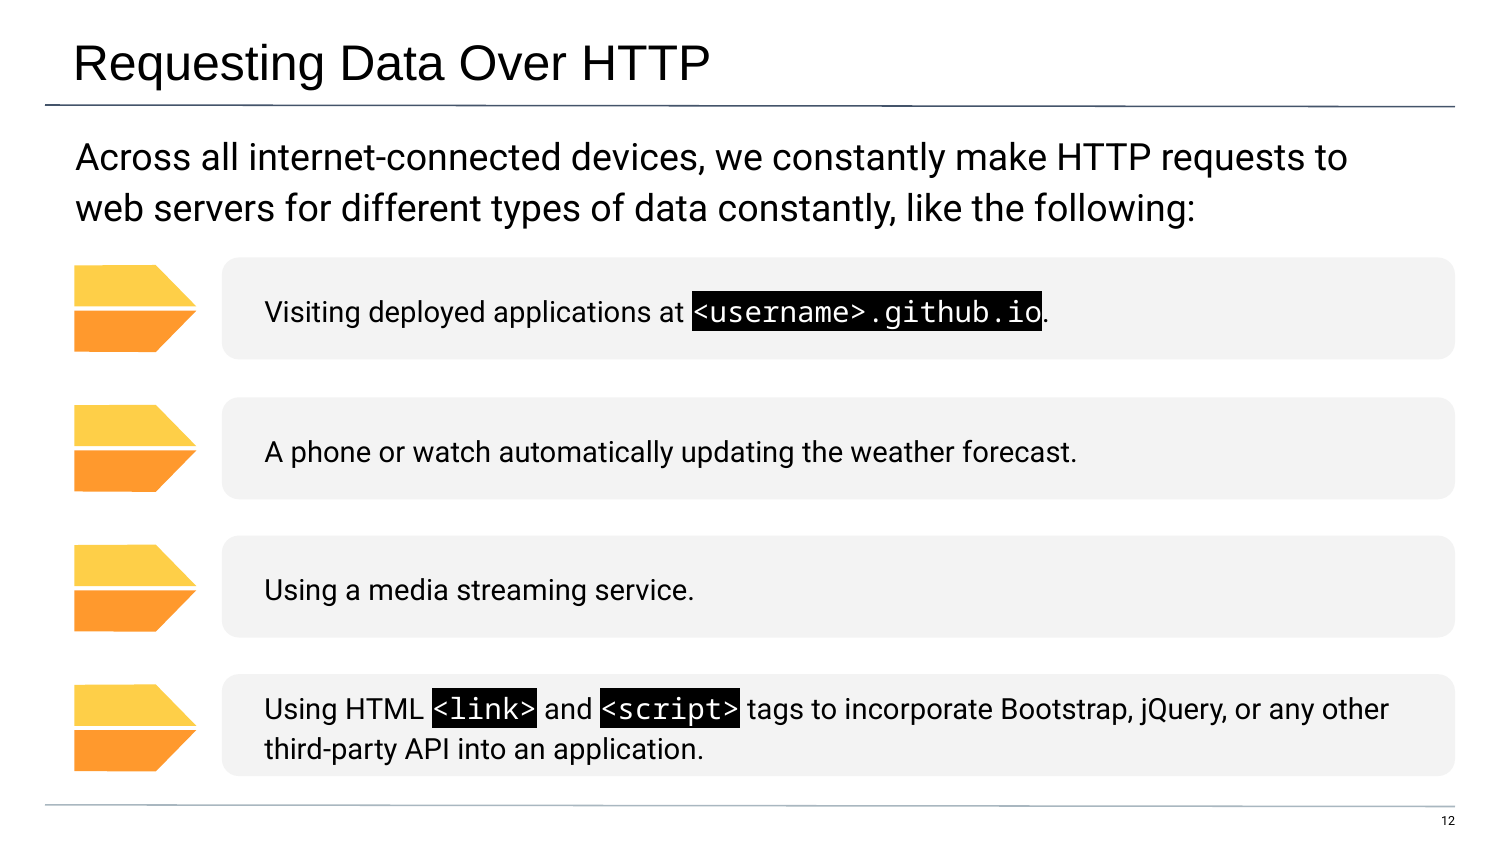

# Requesting Data Over HTTP

Across all internet-connected devices, we constantly make HTTP requests to web servers for different types of data constantly, like the following:
Visiting deployed applications at <username>.github.io.

A phone or watch automatically updating the weather forecast.

Using a media streaming service.

Using HTML <link> and <script> tags to incorporate Bootstrap, jQuery, or any other third-party API into an application.